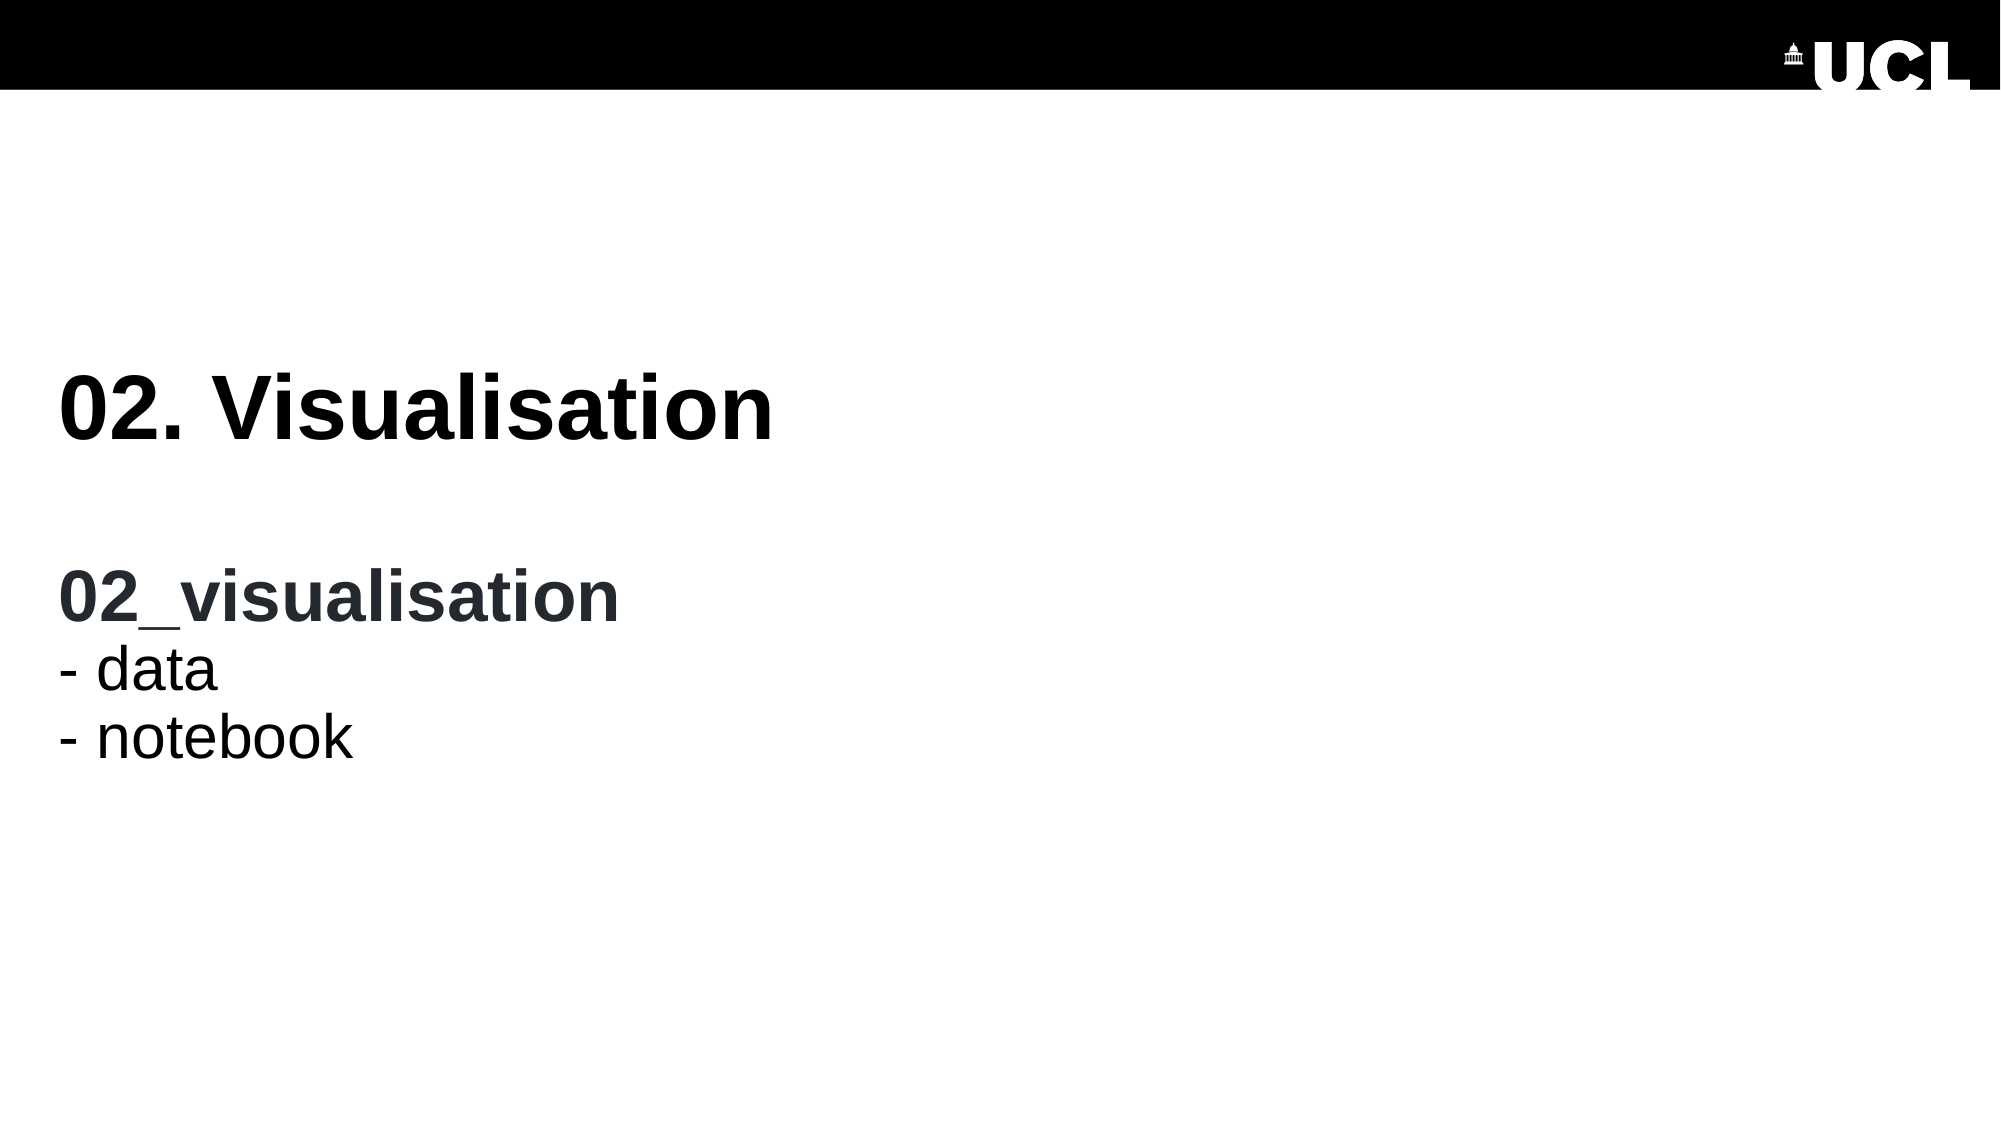

# 02. Visualisation 02_visualisation - data - notebook